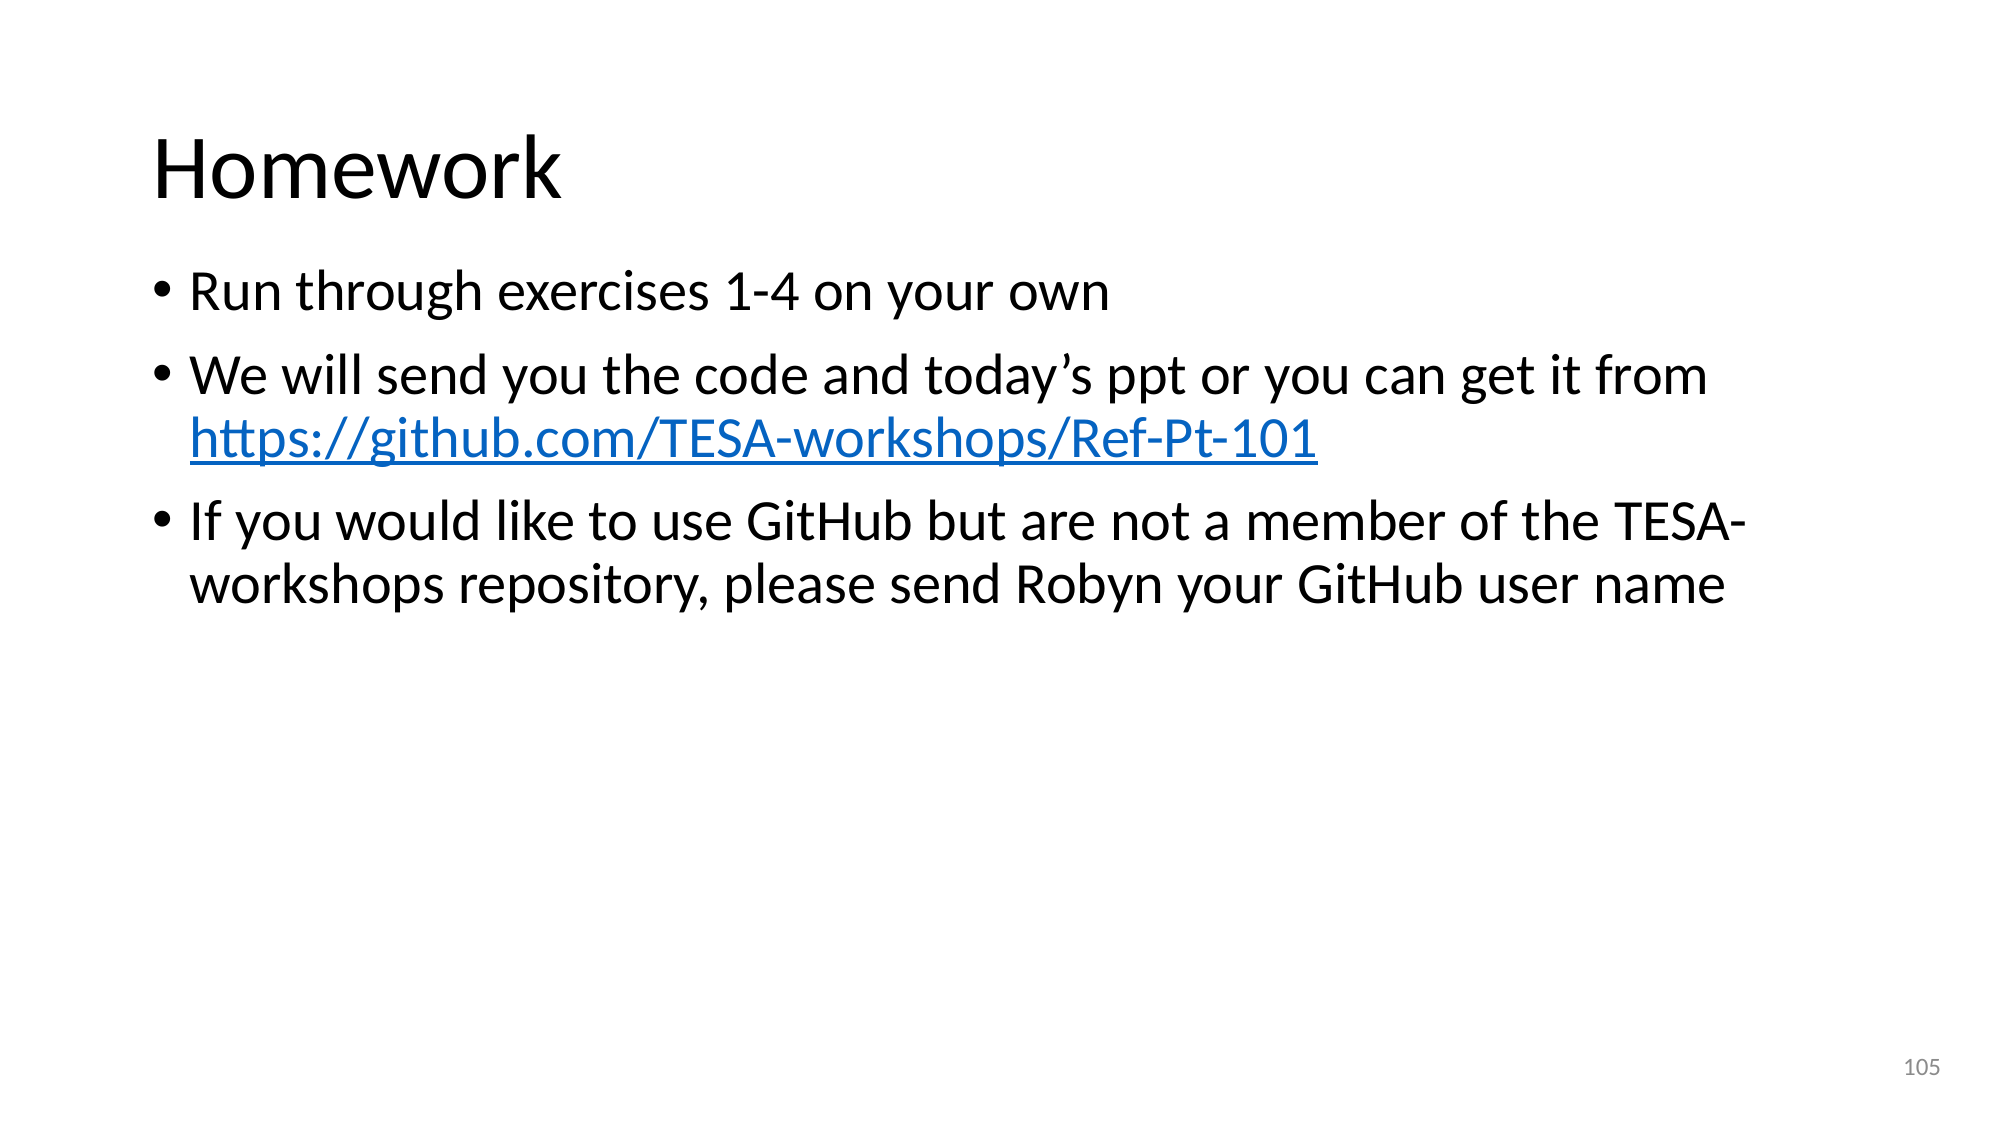

Homework
Run through exercises 1-4 on your own
We will send you the code and today’s ppt or you can get it from https://github.com/TESA-workshops/Ref-Pt-101
If you would like to use GitHub but are not a member of the TESA-workshops repository, please send Robyn your GitHub user name
105